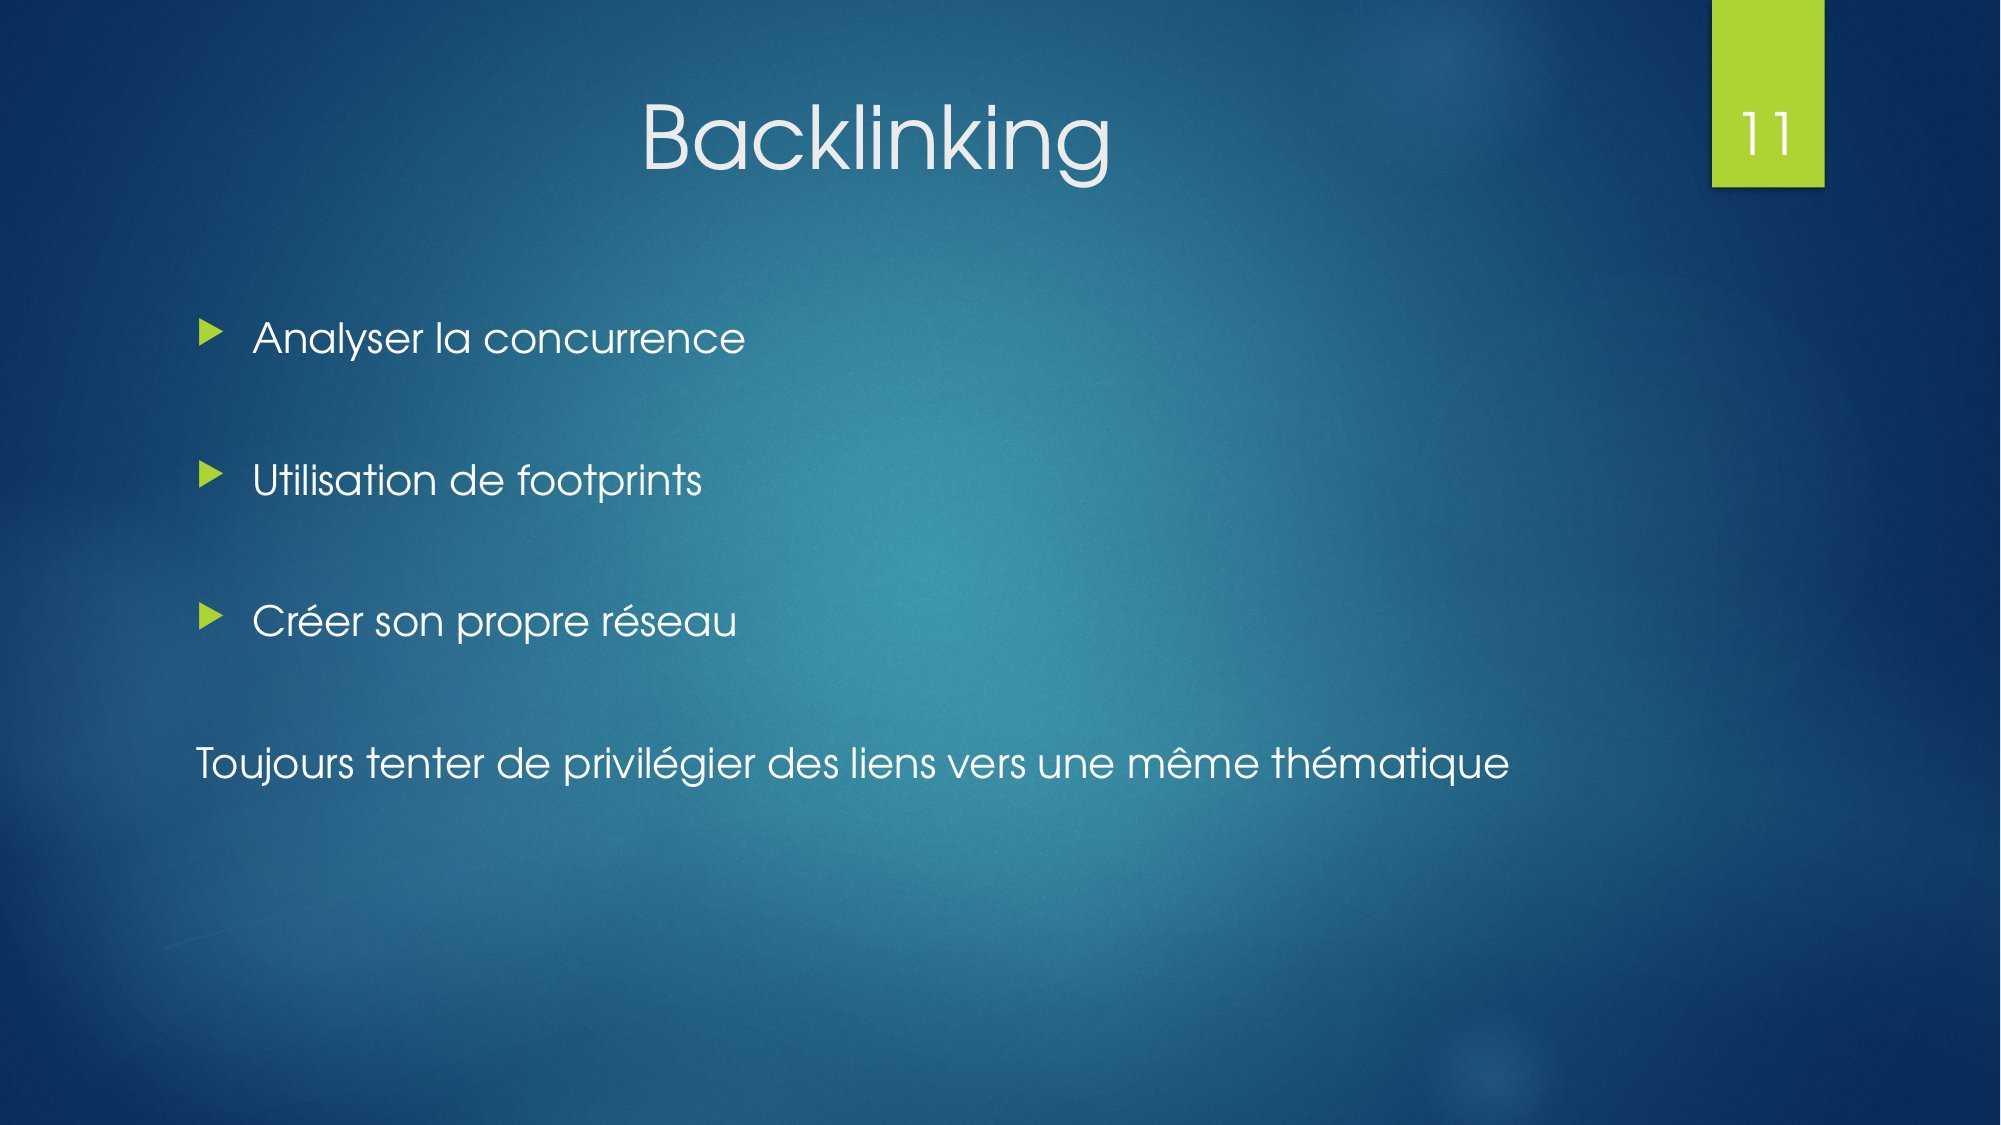

11
# Backlinking
Analyser la concurrence

Utilisation de footprints

Créer son propre réseau

Toujours tenter de privilégier des liens vers une même thématique